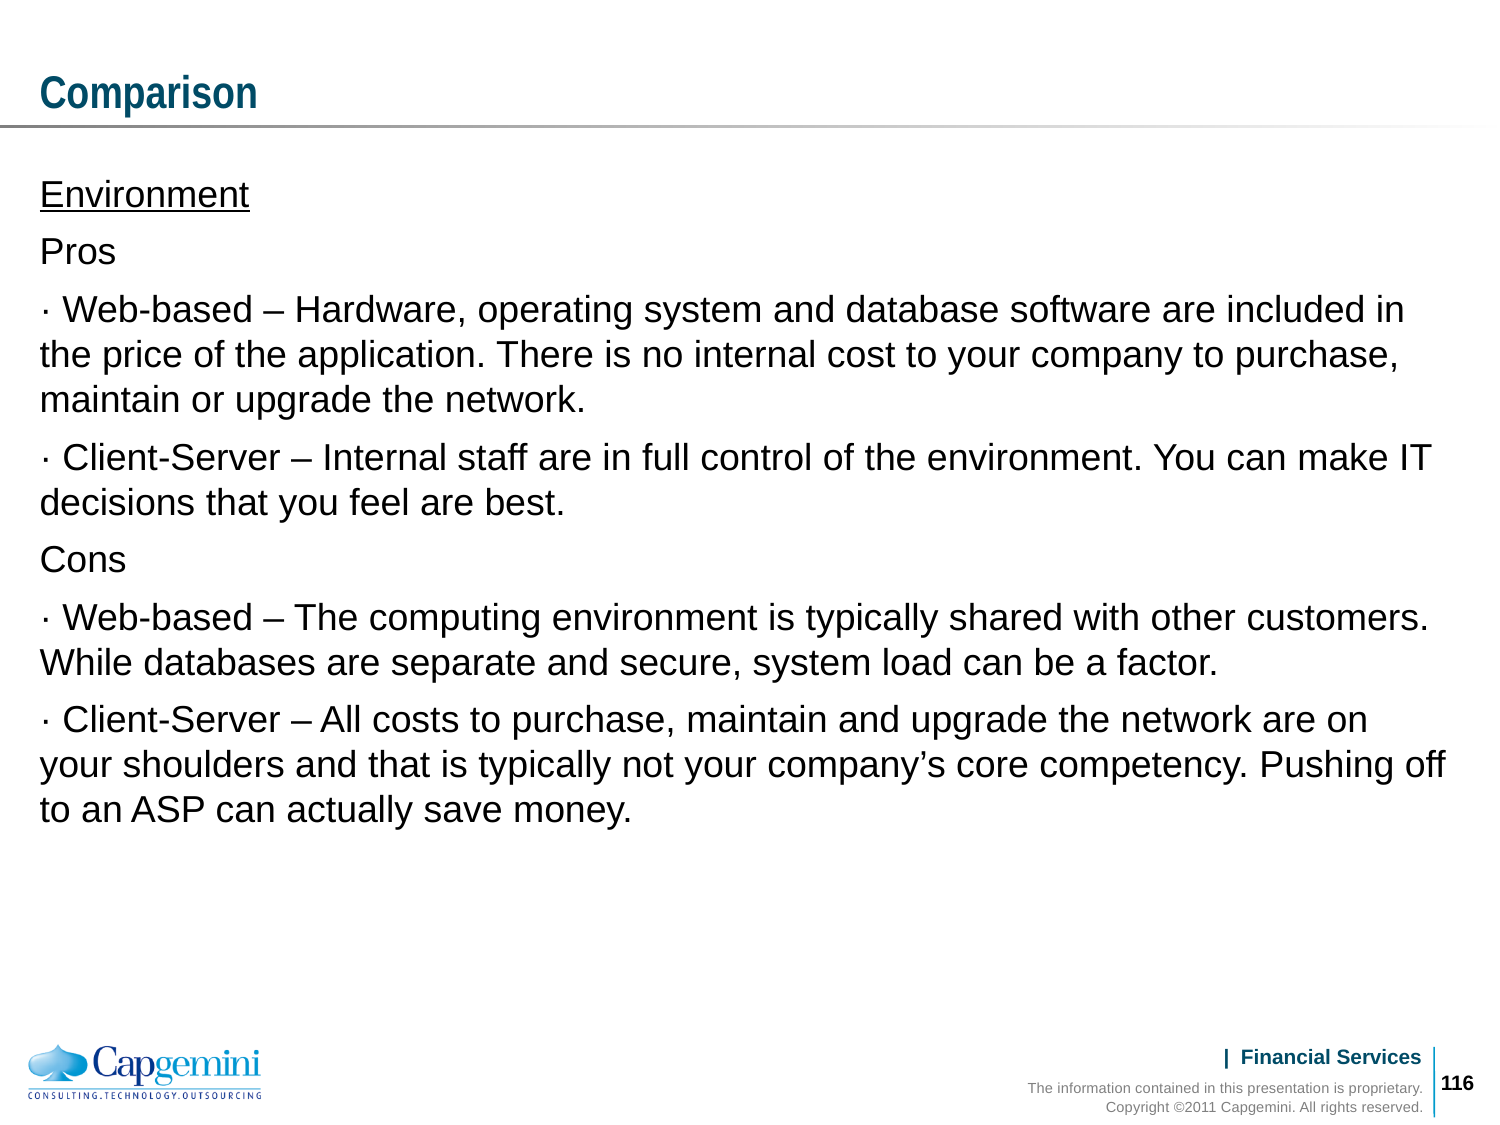

# Comparison
Environment
Pros
· Web-based – Hardware, operating system and database software are included in the price of the application. There is no internal cost to your company to purchase, maintain or upgrade the network.
· Client-Server – Internal staff are in full control of the environment. You can make IT decisions that you feel are best.
Cons
· Web-based – The computing environment is typically shared with other customers. While databases are separate and secure, system load can be a factor.
· Client-Server – All costs to purchase, maintain and upgrade the network are on your shoulders and that is typically not your company’s core competency. Pushing off to an ASP can actually save money.